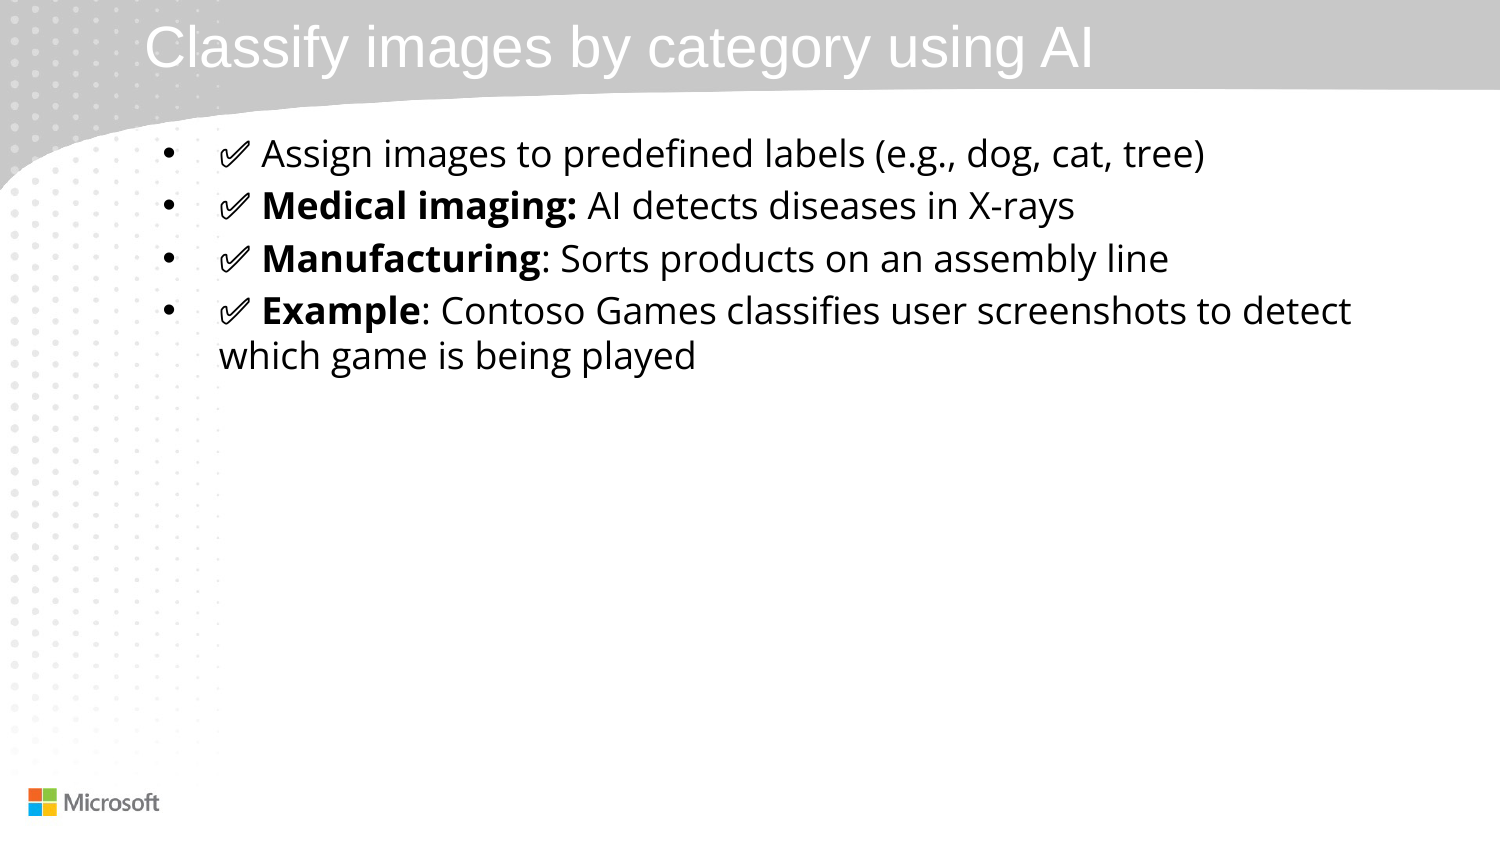

# Classify images by category using AI
✅ Assign images to predefined labels (e.g., dog, cat, tree)
✅ Medical imaging: AI detects diseases in X-rays
✅ Manufacturing: Sorts products on an assembly line
✅ Example: Contoso Games classifies user screenshots to detect which game is being played